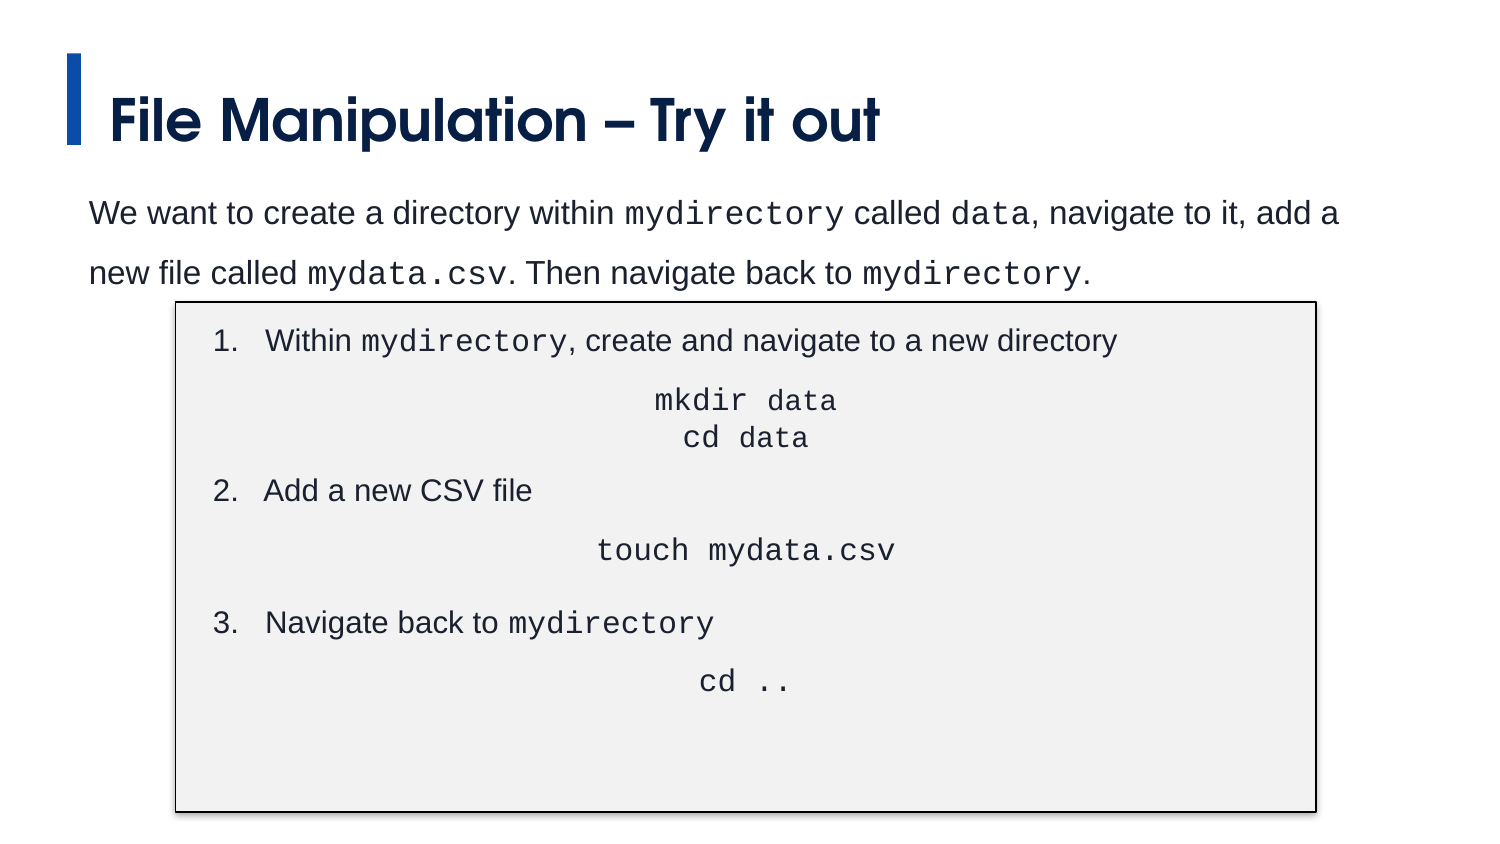

File Manipulation – Try it out

We want to create a directory within mydirectory called data, navigate to it, add a new file called mydata.csv. Then navigate back to mydirectory.

1.   Within mydirectory, create and navigate to a new directory
mkdir data
cd data
2.   Add a new CSV file
touch mydata.csv
3.   Navigate back to mydirectory
cd ..